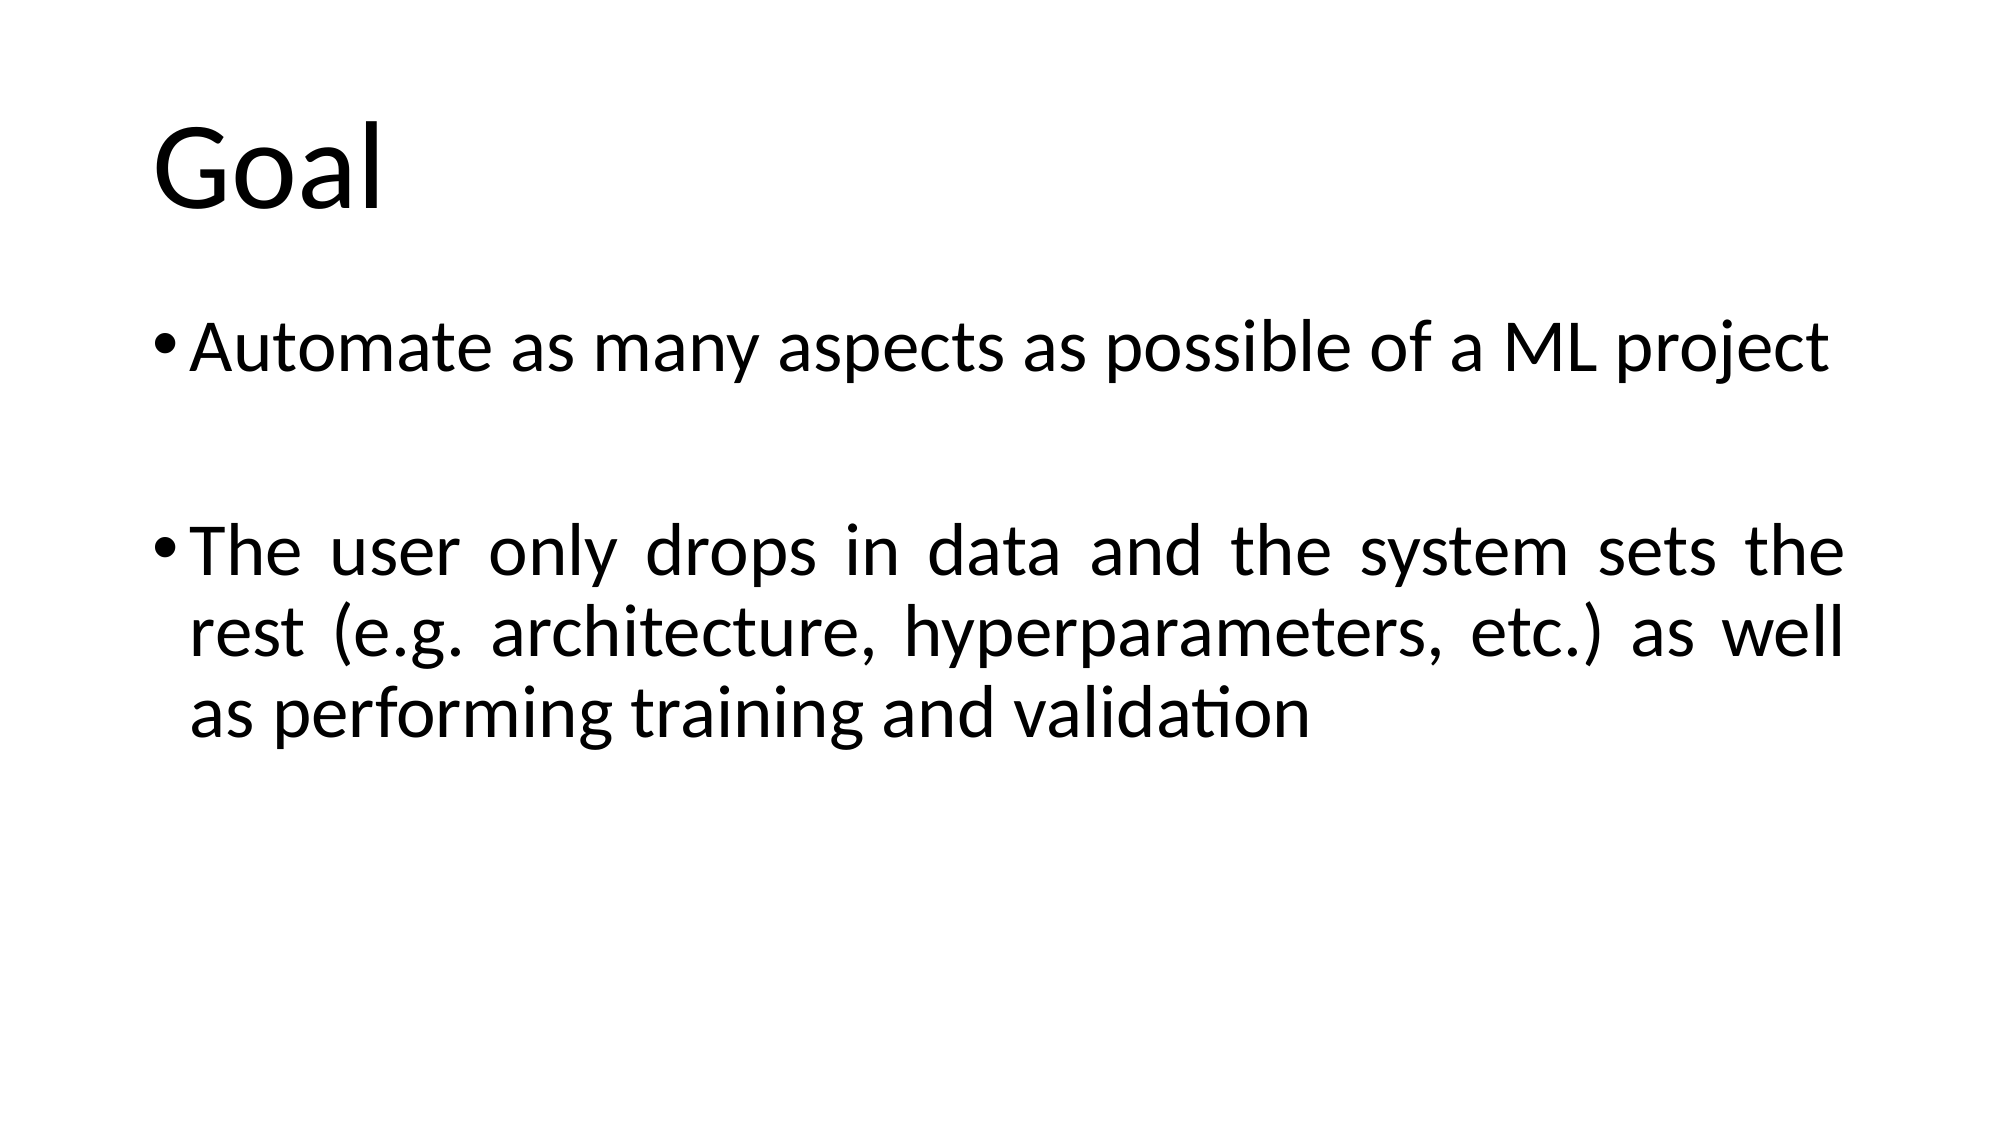

# Goal
Automate as many aspects as possible of a ML project

The user only drops in data and the system sets the rest (e.g. architecture, hyperparameters, etc.) as well as performing training and validation